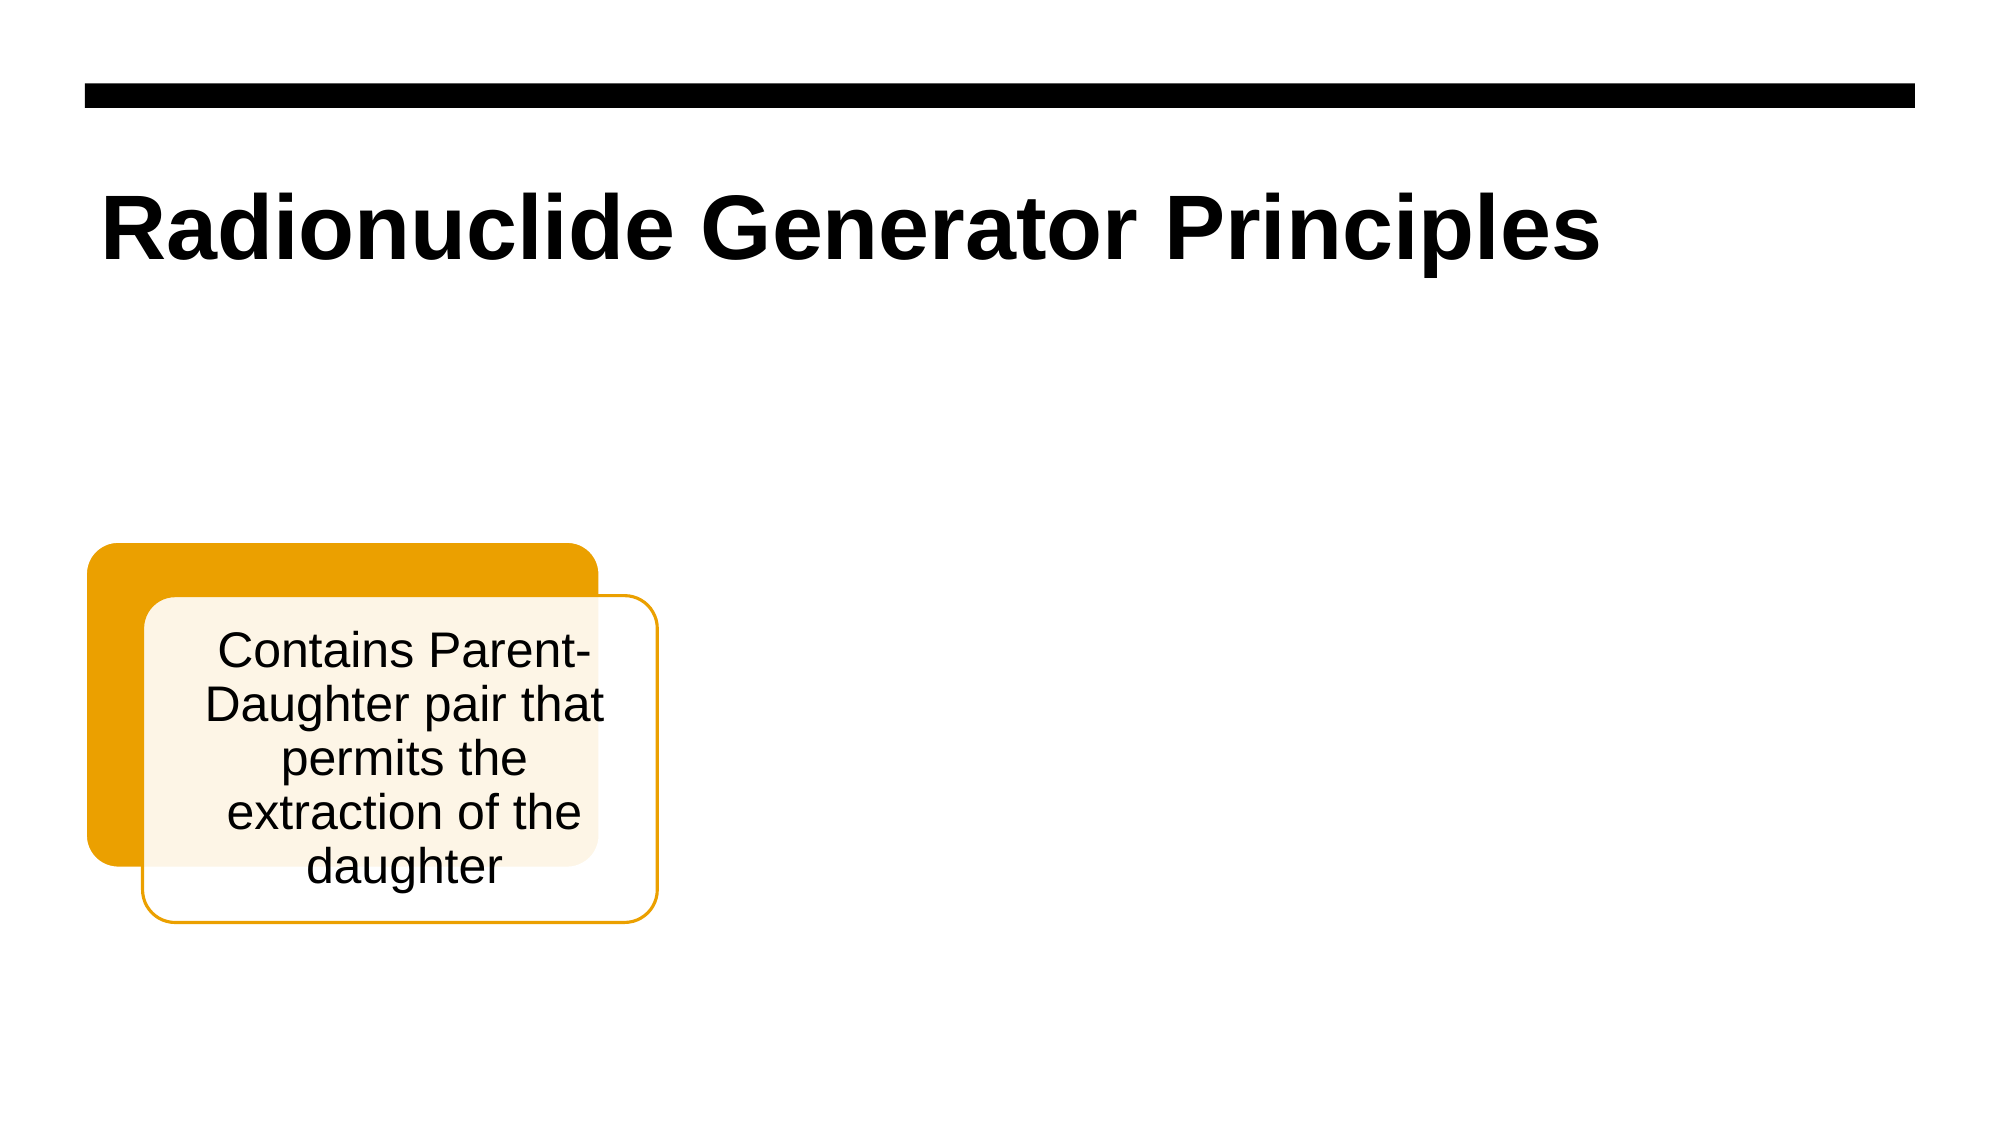

# Radionuclide Generator Principles
Contains Parent-Daughter pair that permits the extraction of the daughter
Well-shielded and STERILE
Daughter replenishes as parent decays